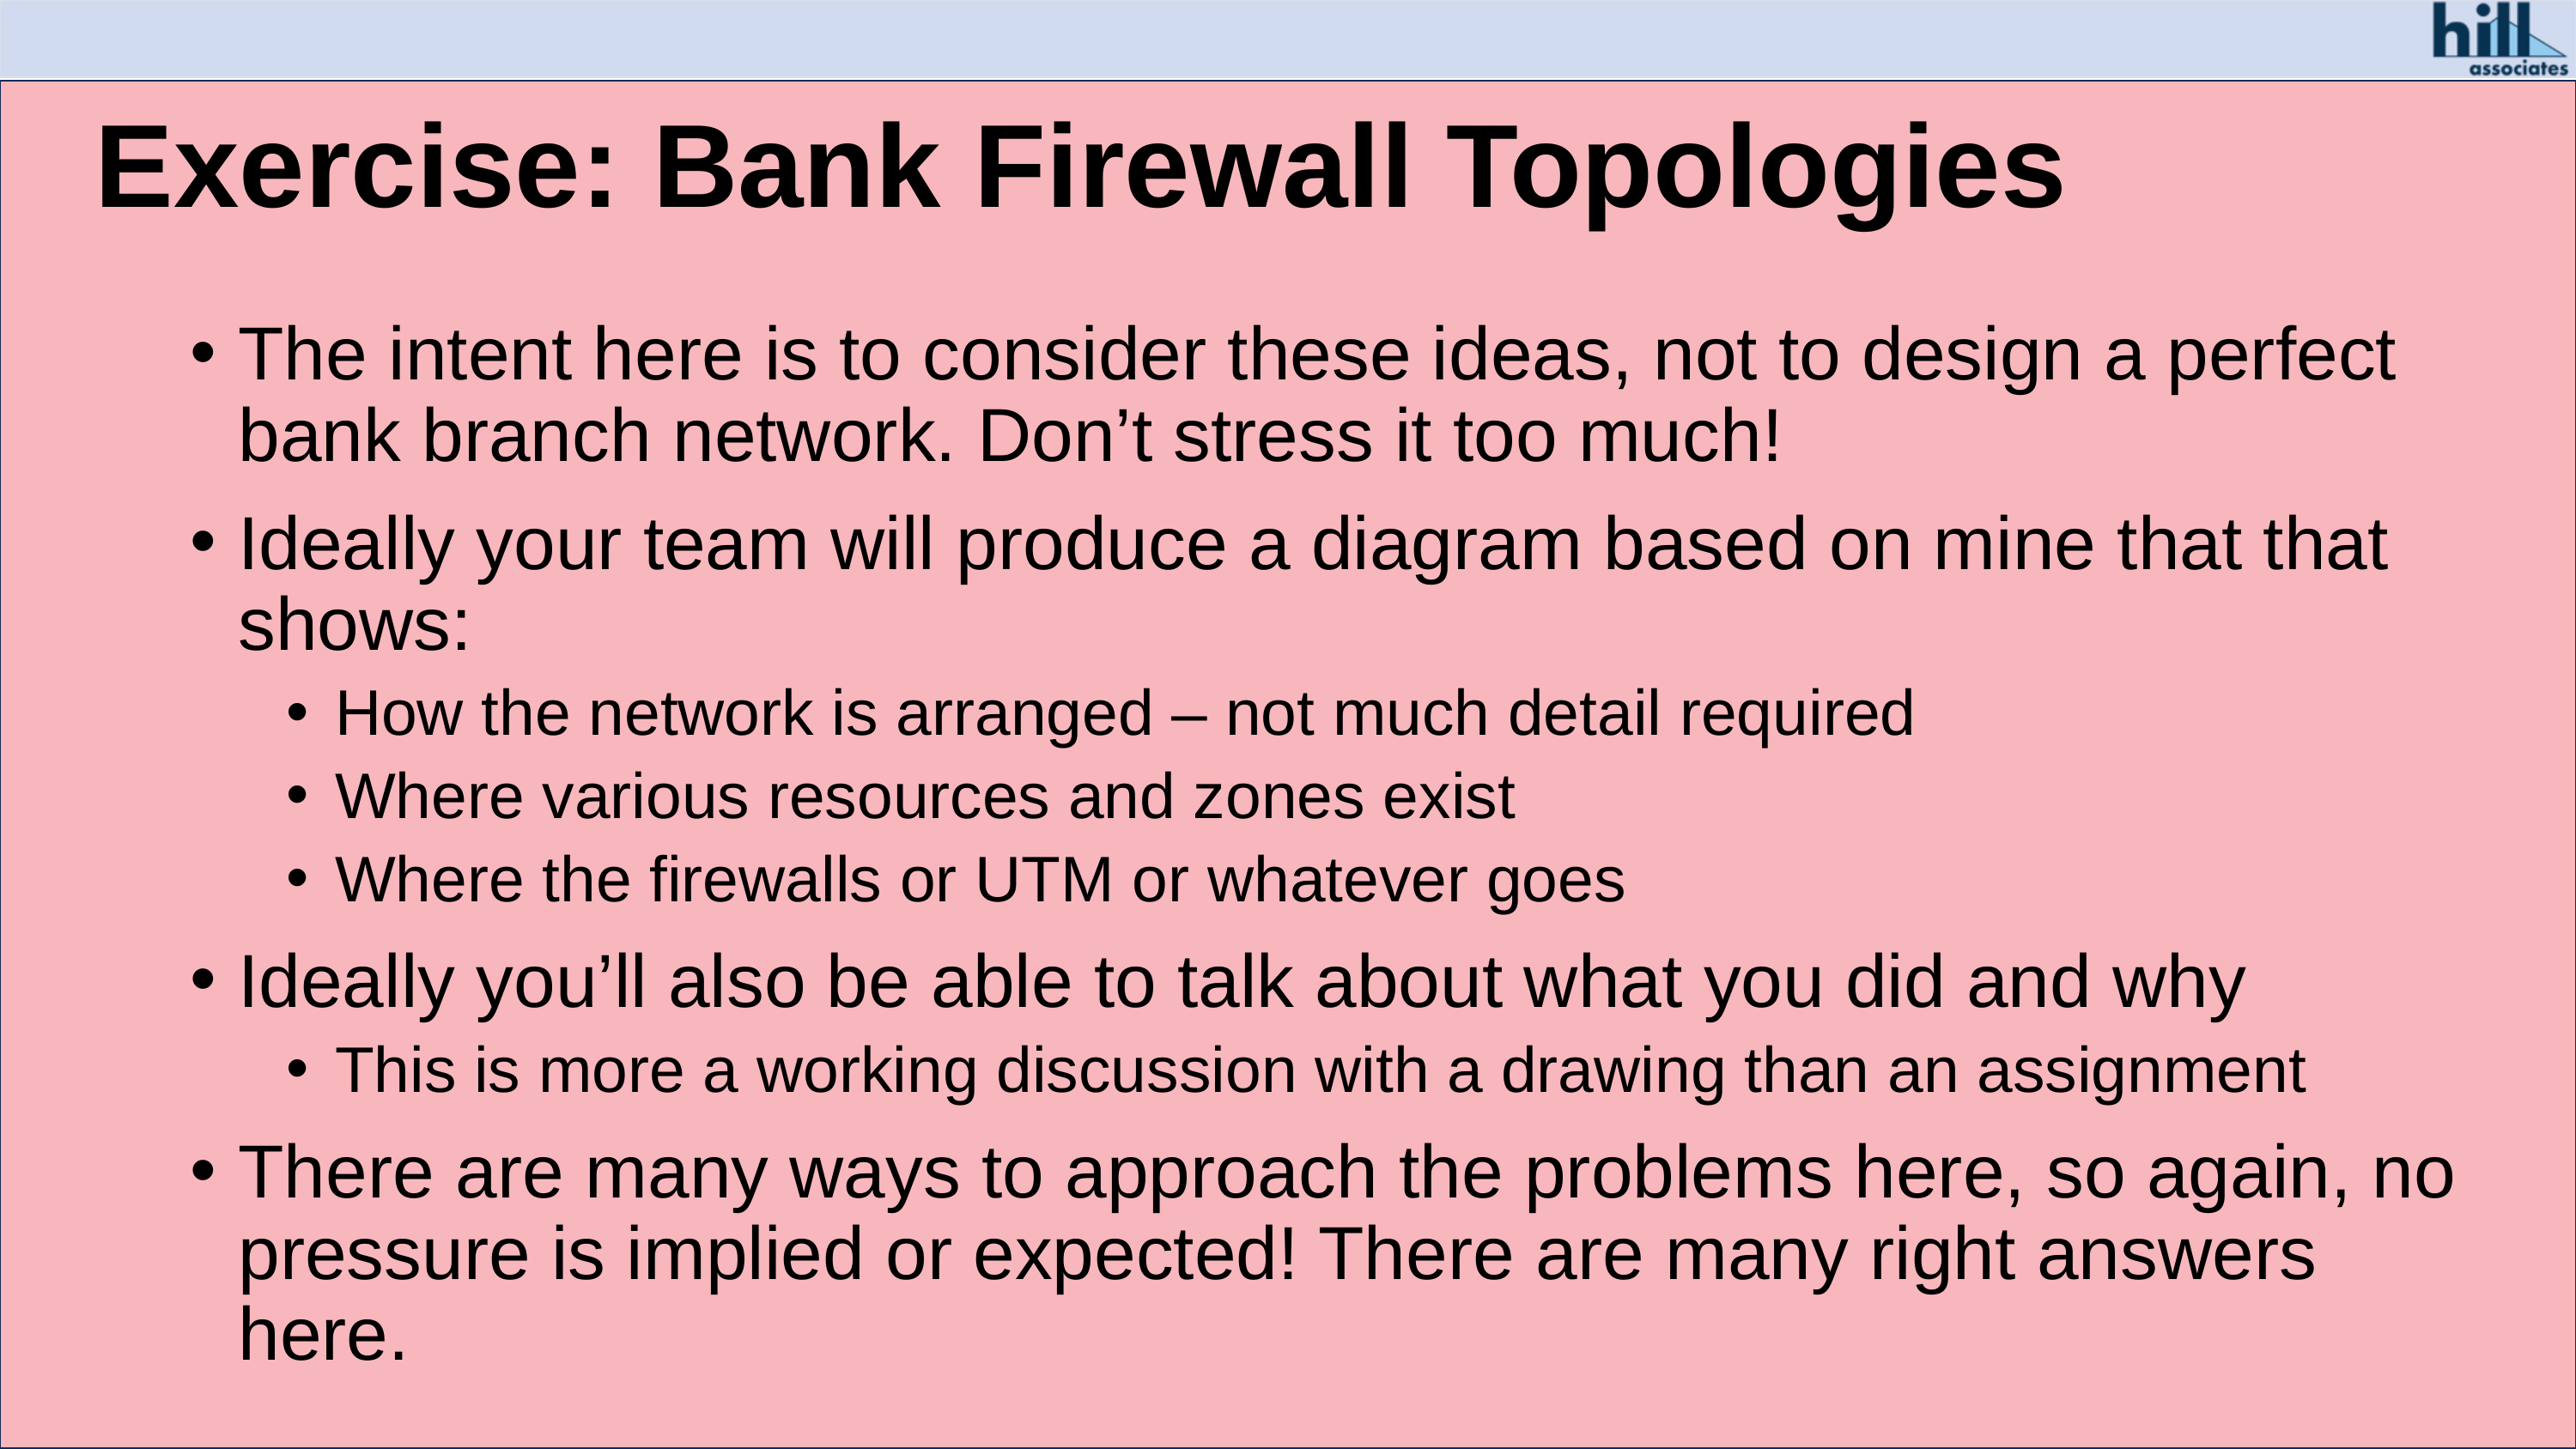

# Exercise: Bank Firewall Topologies

The intent here is to consider these ideas, not to design a perfect bank branch network. Don’t stress it too much!
Ideally your team will produce a diagram based on mine that that shows:
How the network is arranged – not much detail required
Where various resources and zones exist
Where the firewalls or UTM or whatever goes
Ideally you’ll also be able to talk about what you did and why
This is more a working discussion with a drawing than an assignment
There are many ways to approach the problems here, so again, no pressure is implied or expected! There are many right answers here.